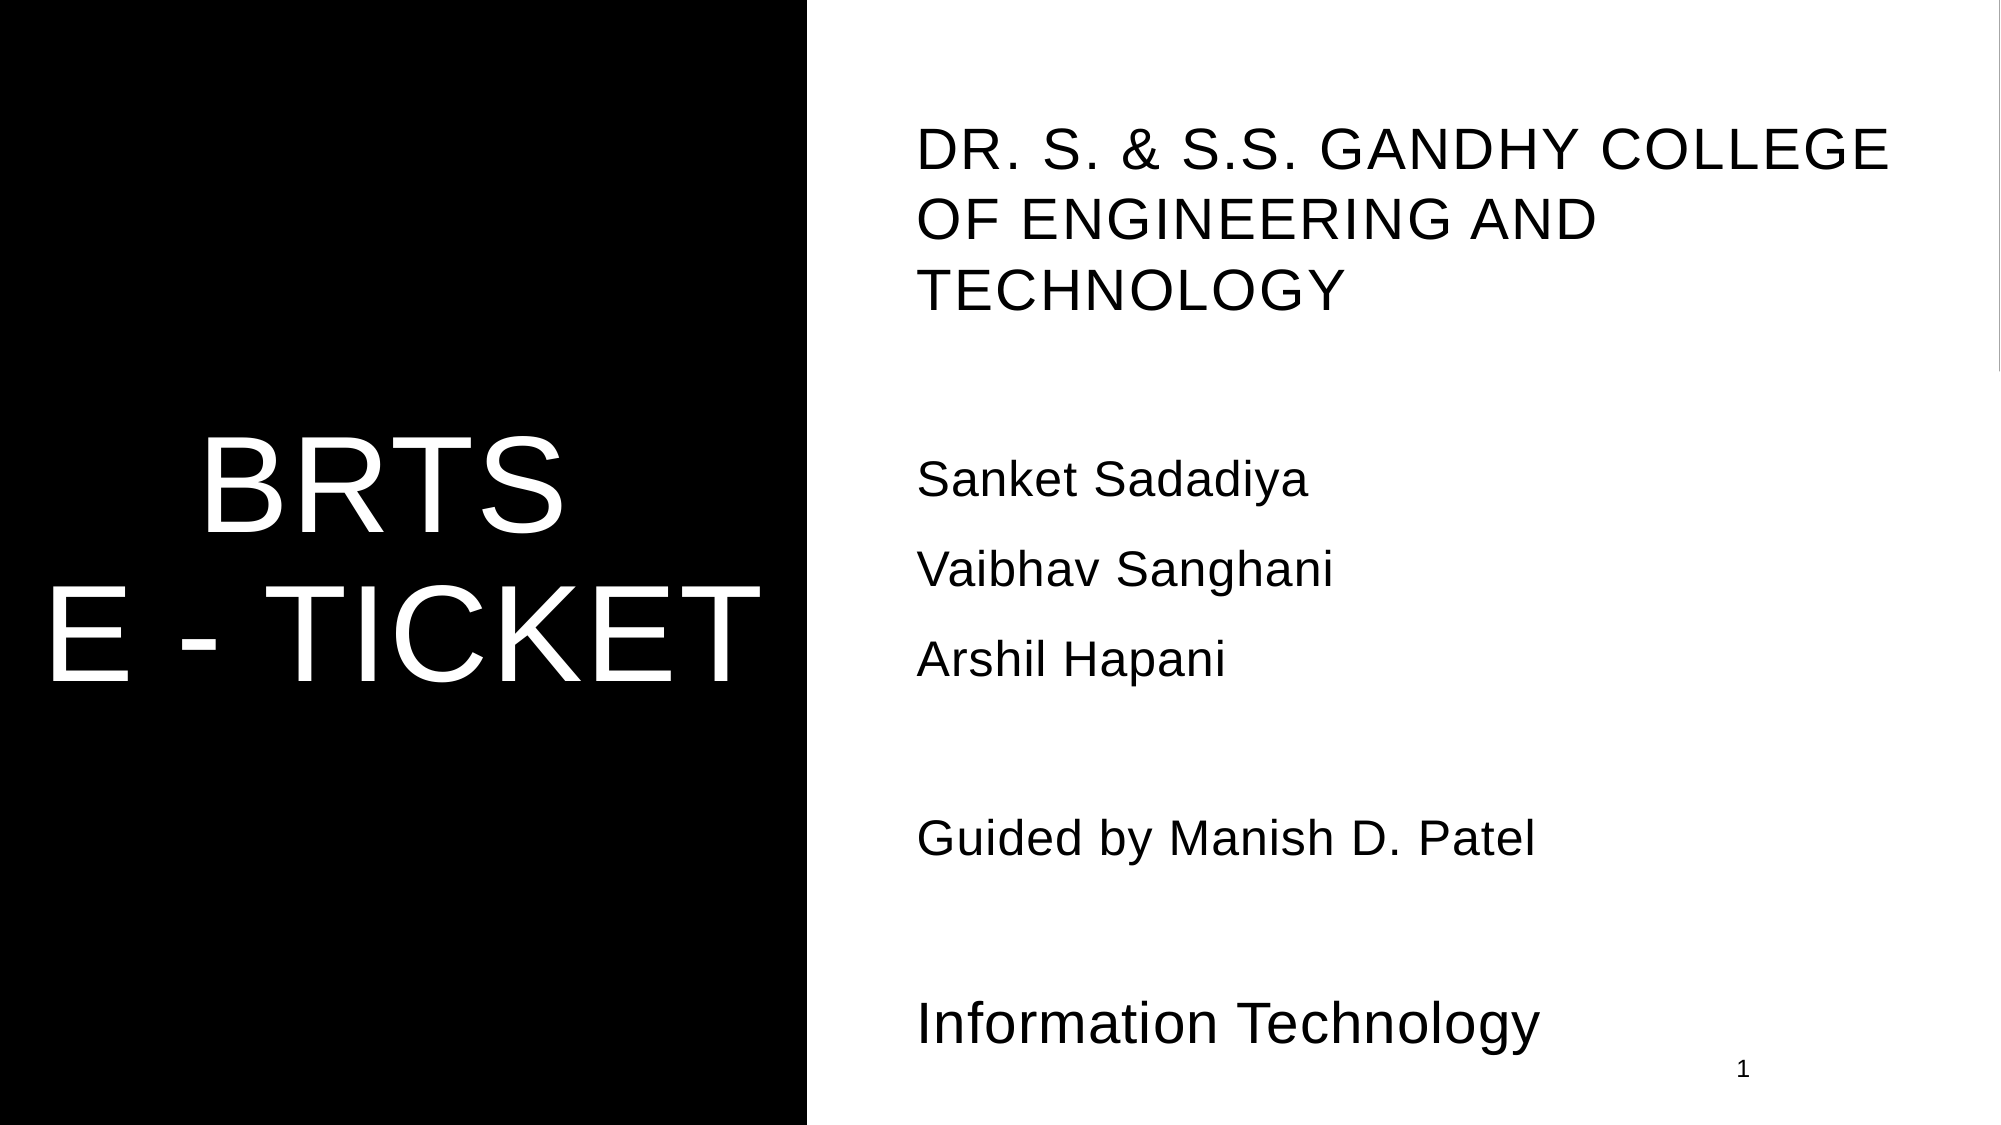

BRTS
E - TICKEt

Dr. s. & s.s. Gandhy College of engineering and technology

Sanket Sadadiya
Vaibhav Sanghani
Arshil Hapani

Guided by Manish D. Patel

Information Technology
1
2023